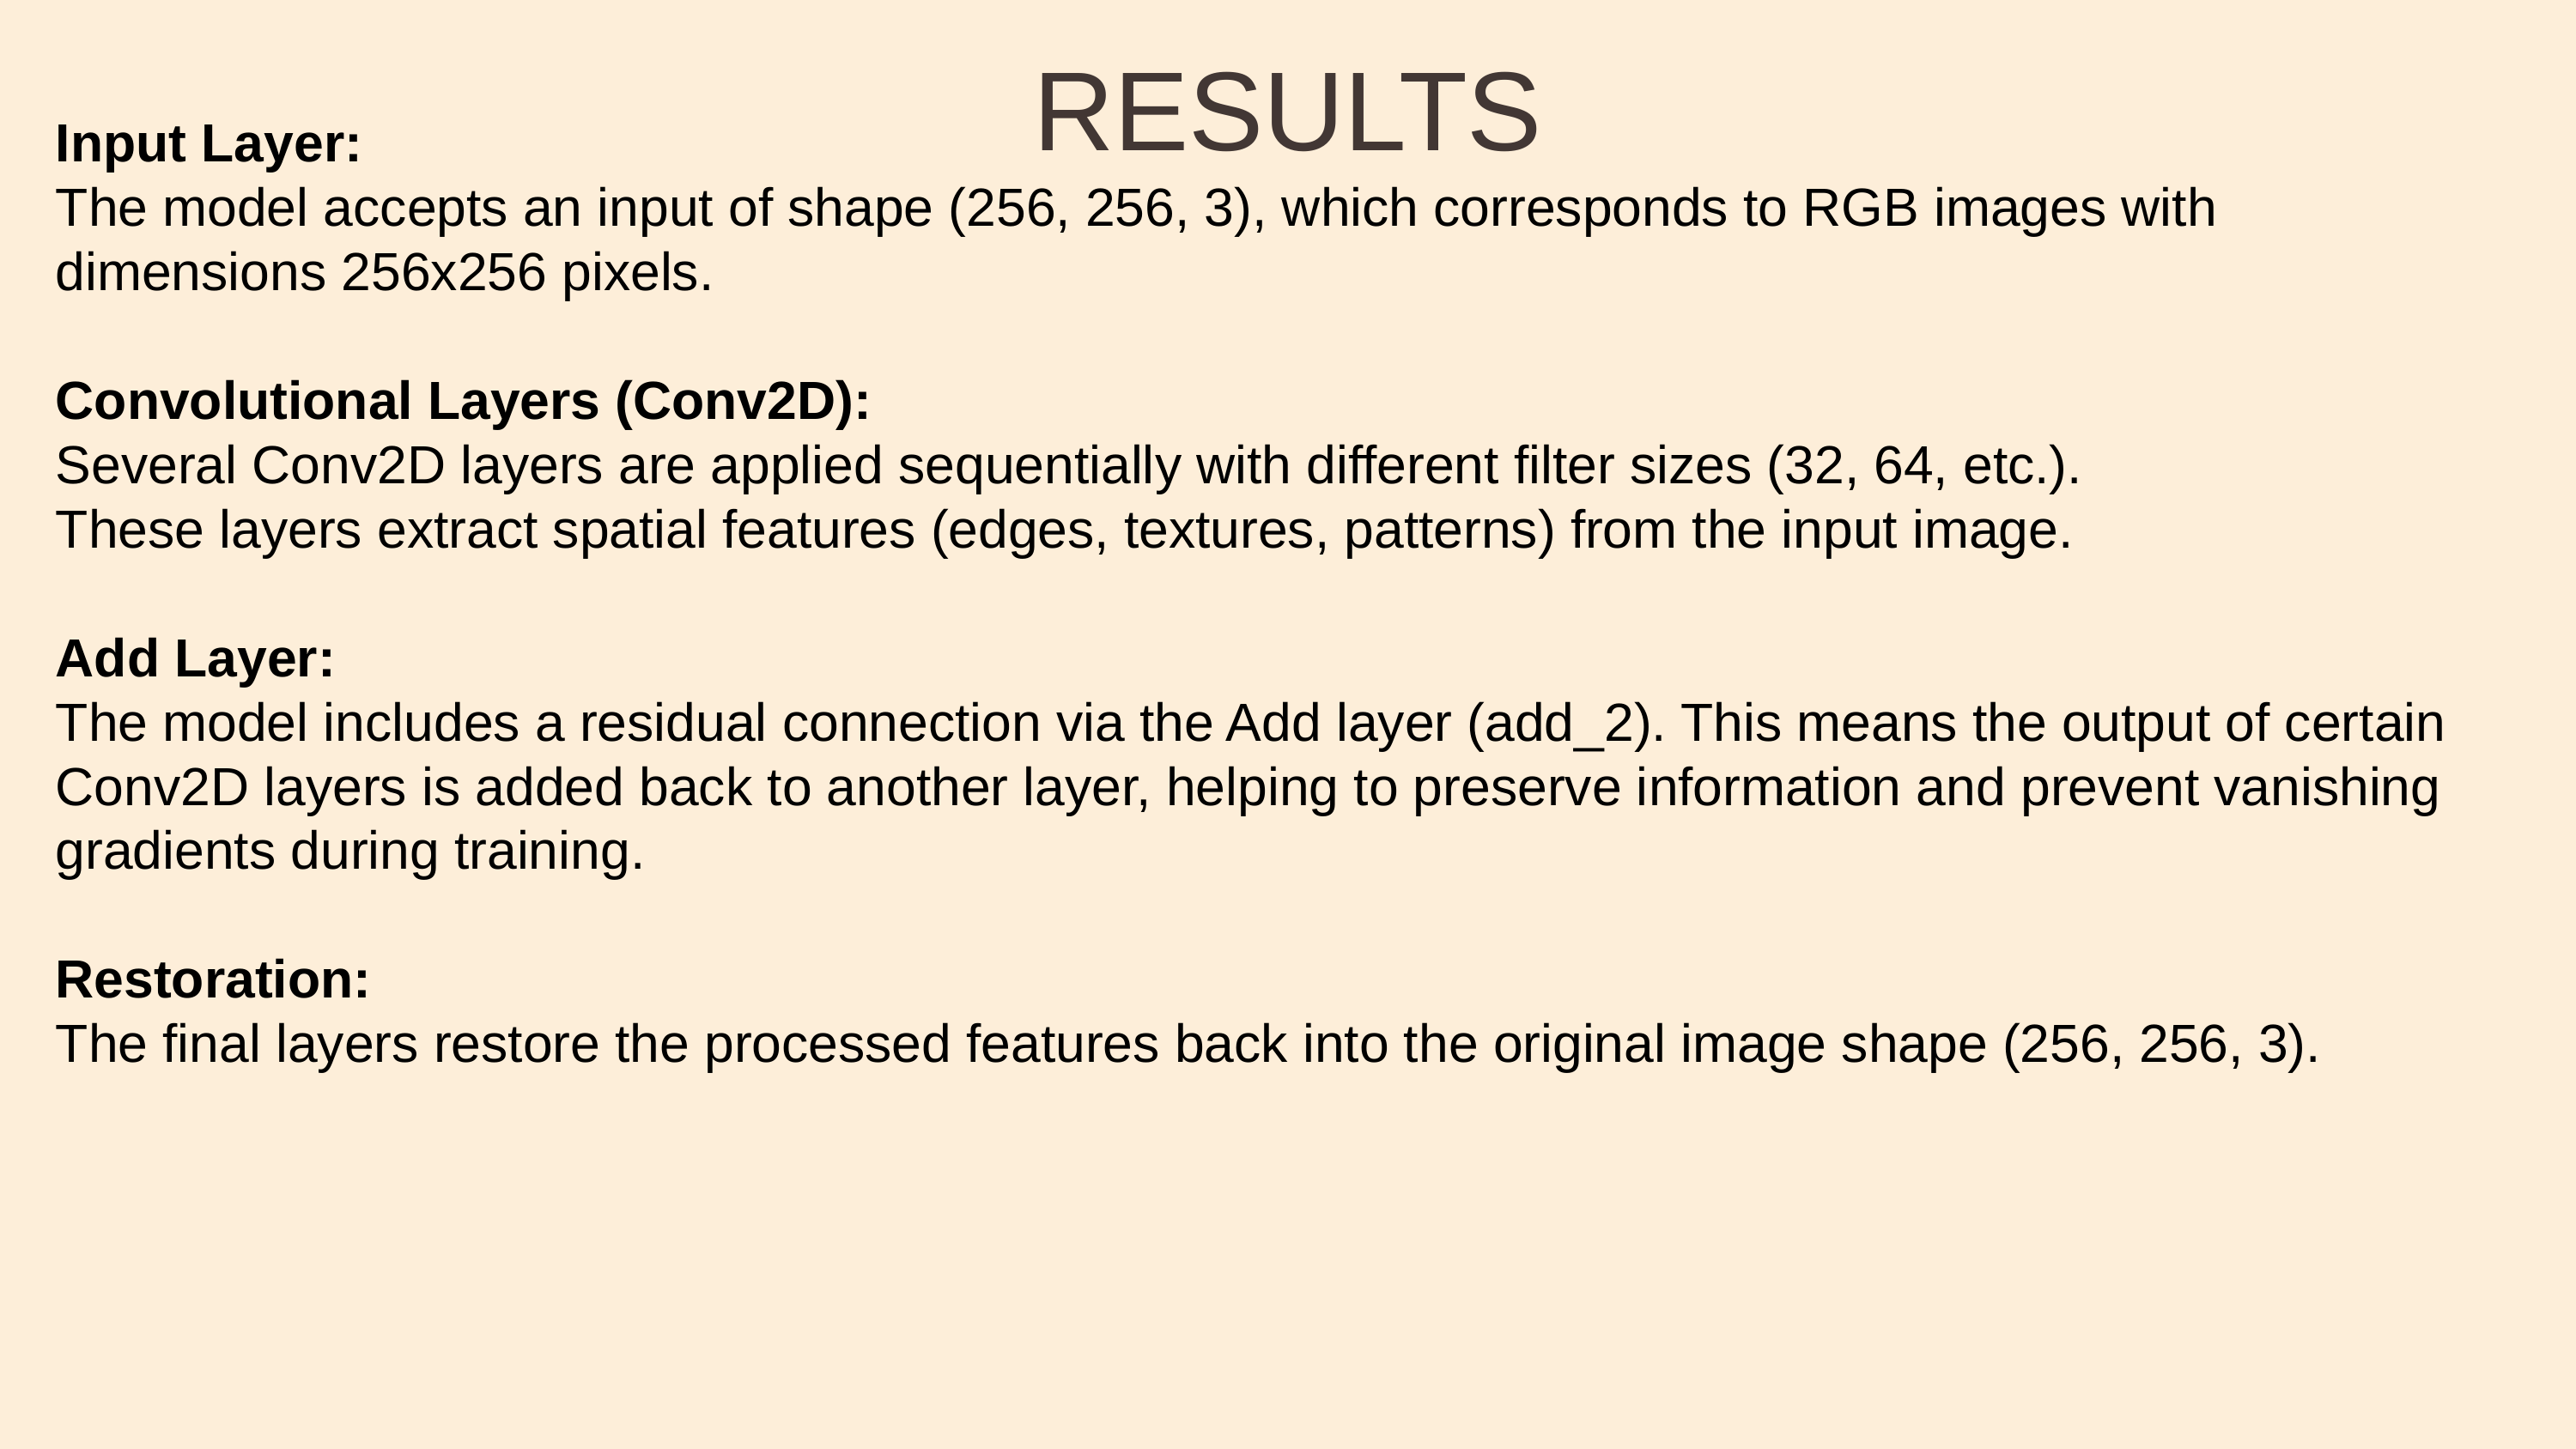

RESULTS
Input Layer:
The model accepts an input of shape (256, 256, 3), which corresponds to RGB images with dimensions 256x256 pixels.

Convolutional Layers (Conv2D):
Several Conv2D layers are applied sequentially with different filter sizes (32, 64, etc.).
These layers extract spatial features (edges, textures, patterns) from the input image.

Add Layer:
The model includes a residual connection via the Add layer (add_2). This means the output of certain Conv2D layers is added back to another layer, helping to preserve information and prevent vanishing gradients during training.

Restoration:
The final layers restore the processed features back into the original image shape (256, 256, 3).